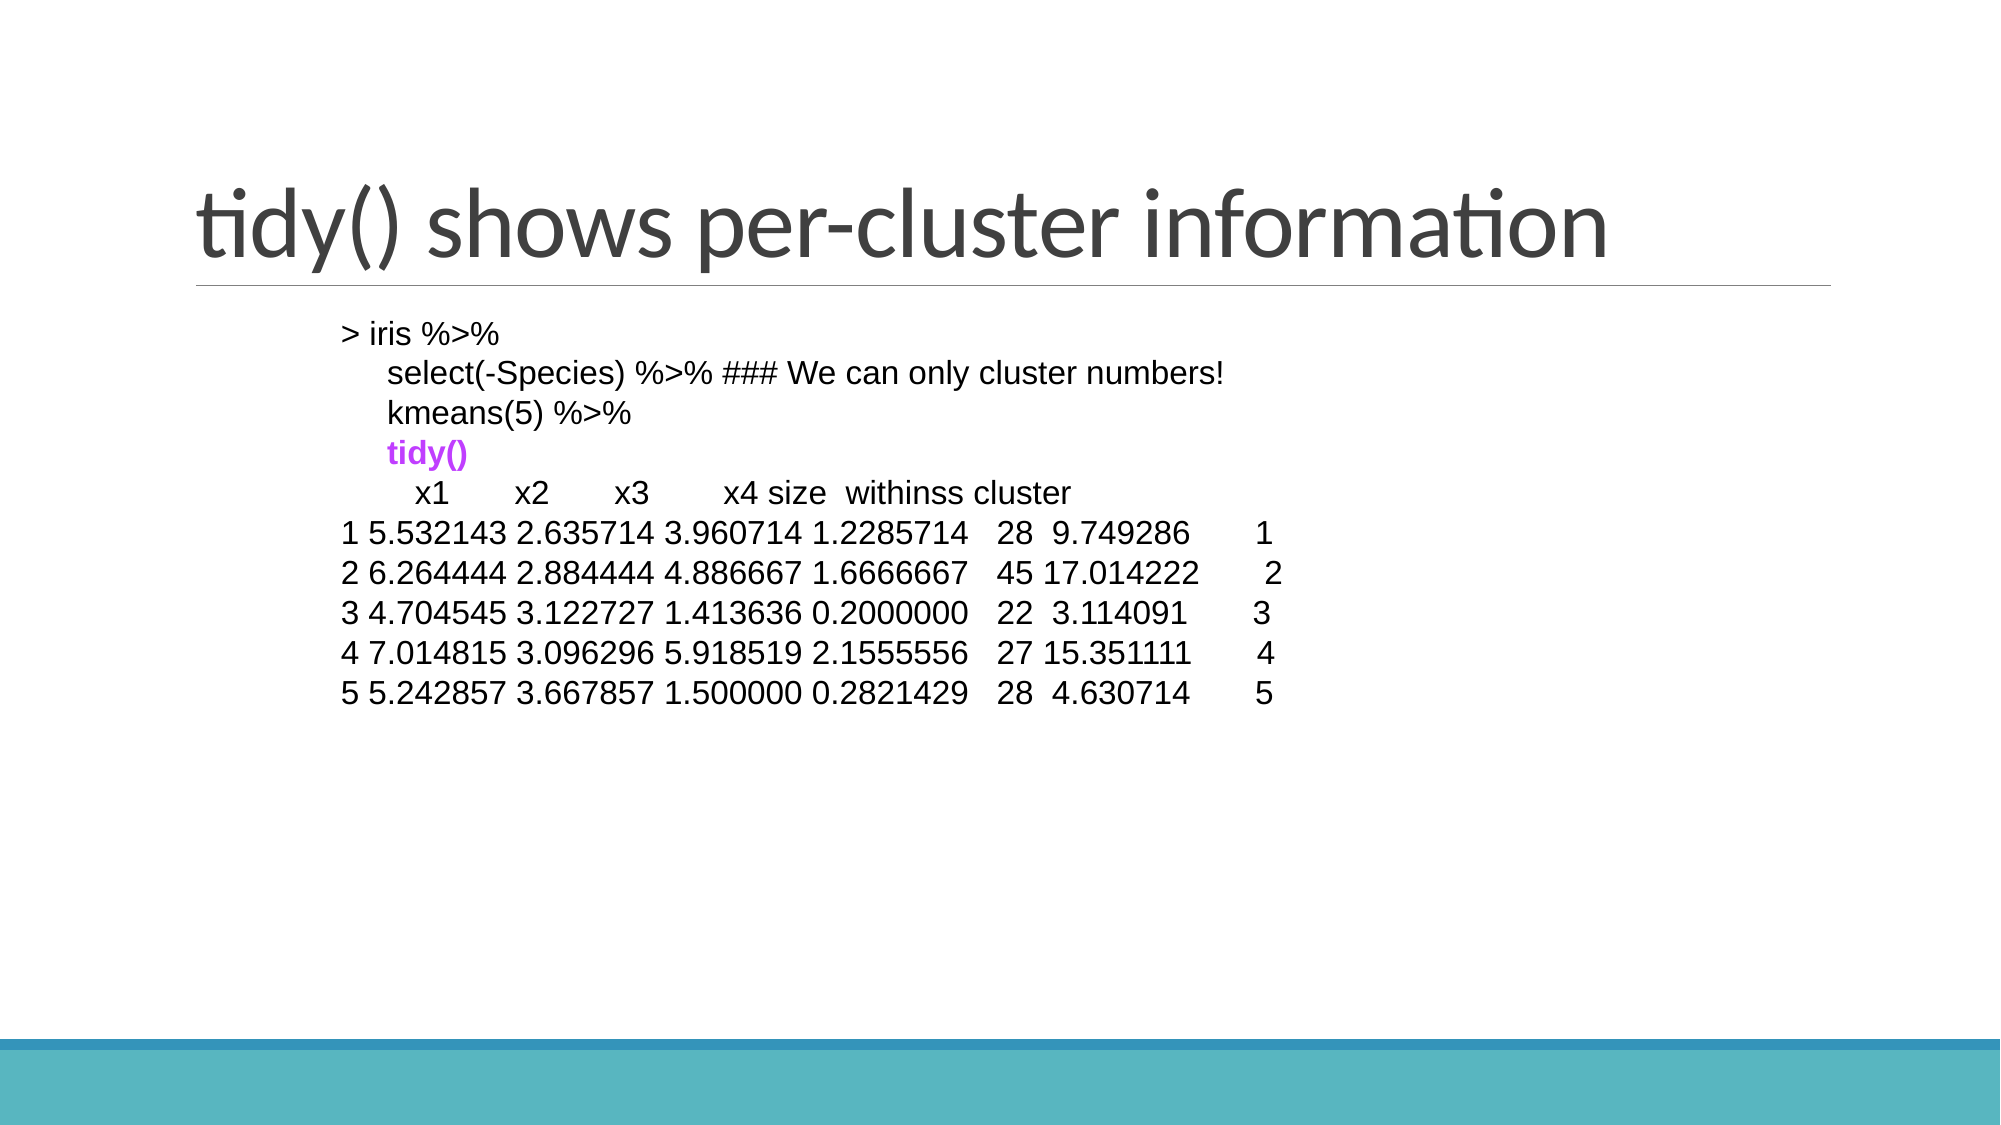

# tidy() shows per-cluster information
> iris %>%
     select(-Species) %>% ### We can only cluster numbers!
     kmeans(5) %>%
     tidy()
        x1       x2       x3        x4 size  withinss cluster
1 5.532143 2.635714 3.960714 1.2285714   28  9.749286       1
2 6.264444 2.884444 4.886667 1.6666667   45 17.014222       2
3 4.704545 3.122727 1.413636 0.2000000   22  3.114091       3
4 7.014815 3.096296 5.918519 2.1555556   27 15.351111       4
5 5.242857 3.667857 1.500000 0.2821429   28  4.630714       5